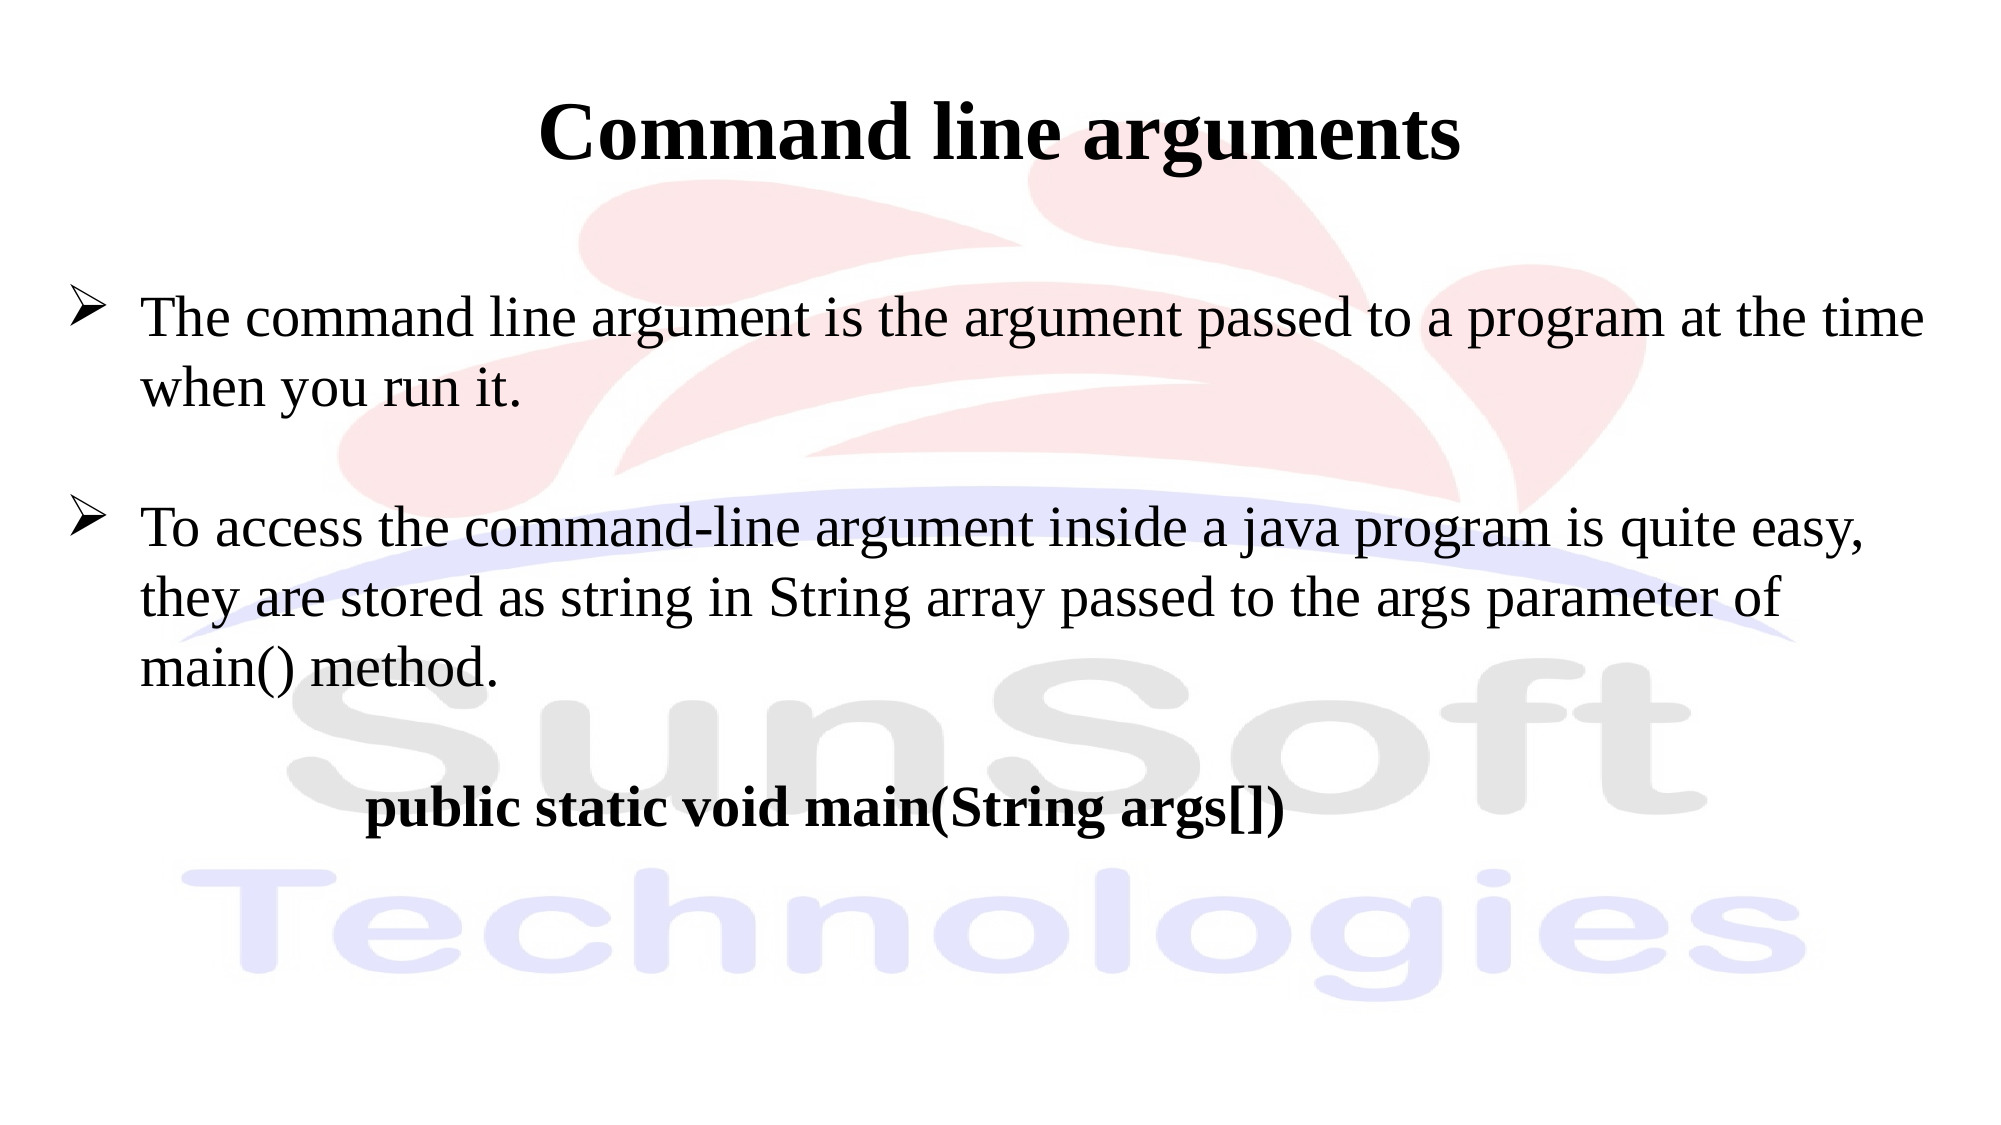

Command line arguments

The command line argument is the argument passed to a program at the time when you run it.

To access the command-line argument inside a java program is quite easy, they are stored as string in String array passed to the args parameter of main() method.

		public static void main(String args[])